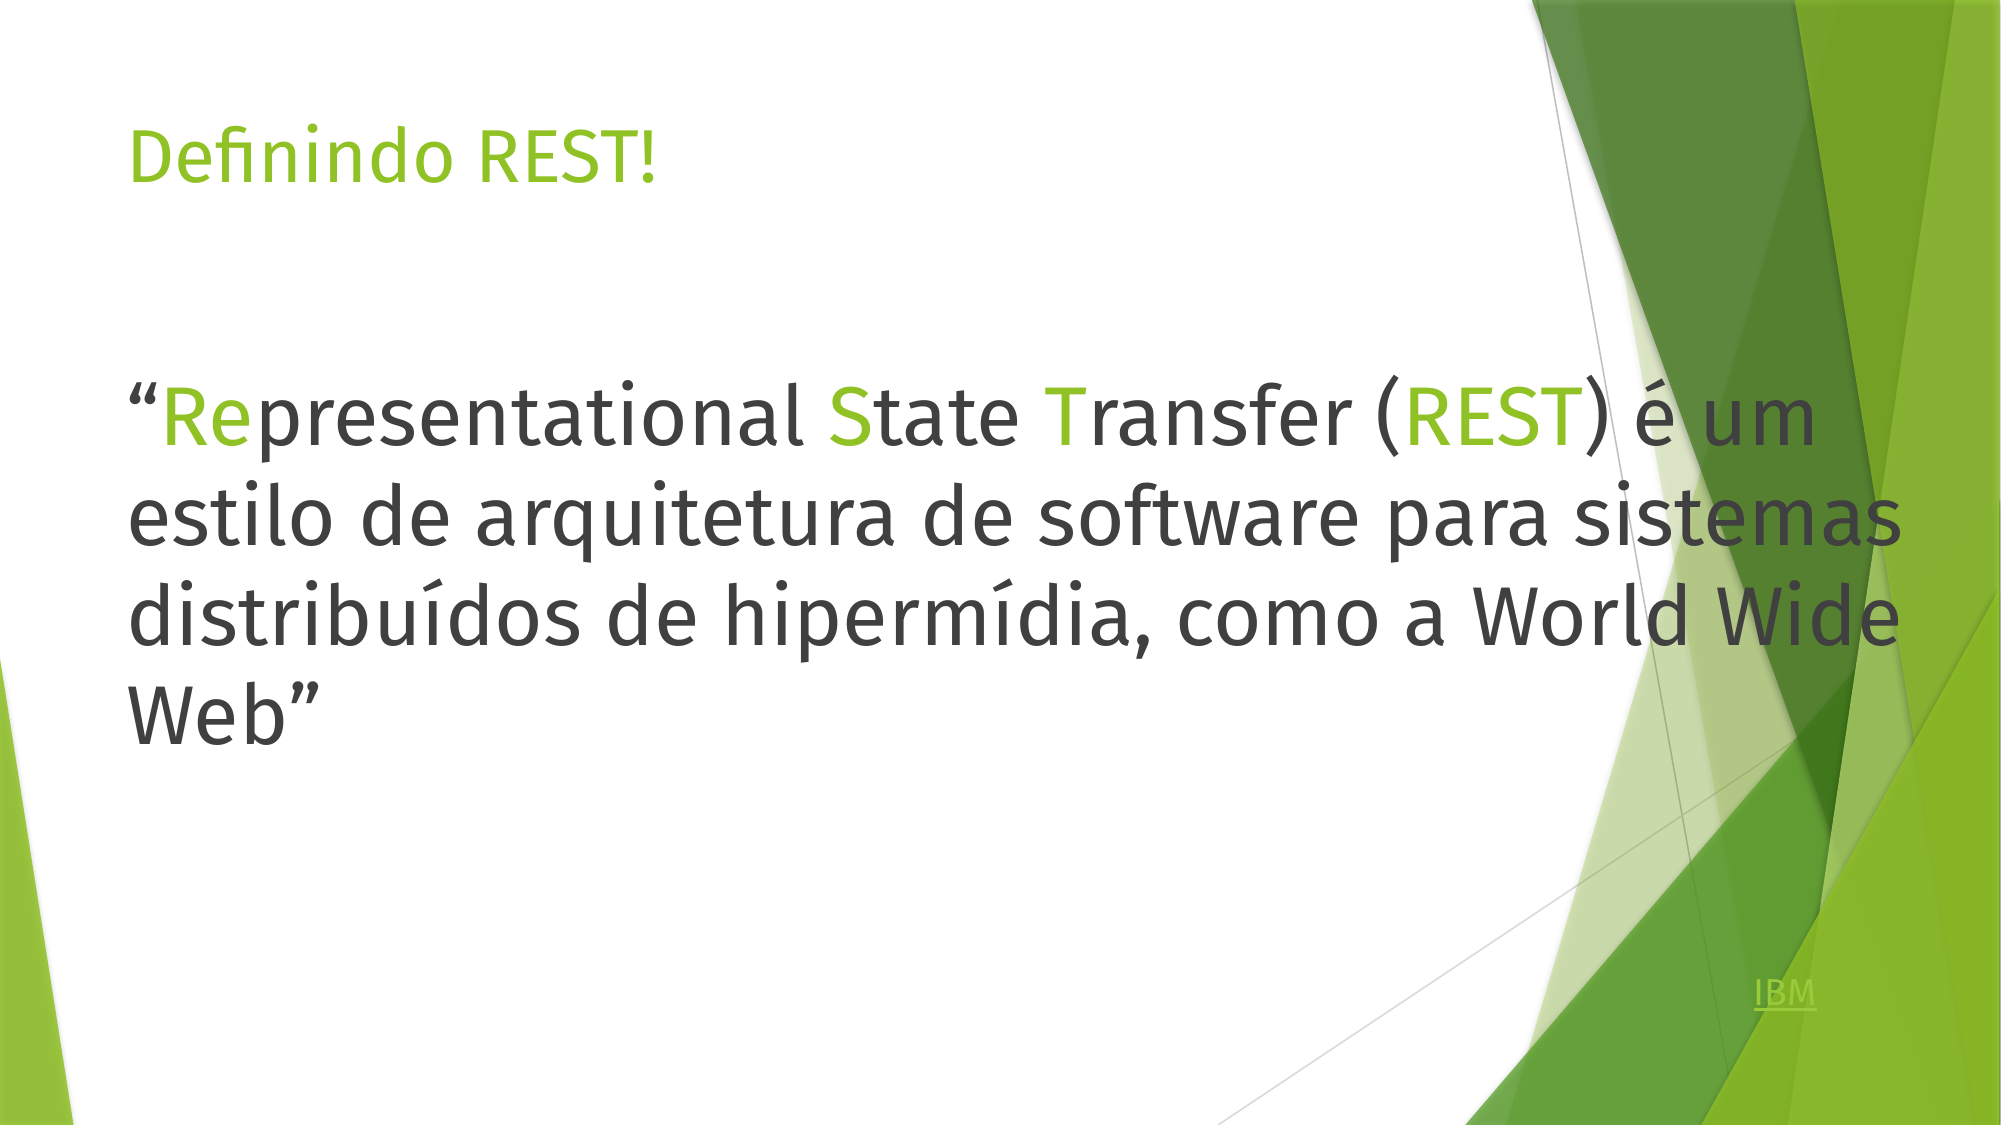

# Definindo REST!
“Representational State Transfer (REST) é um estilo de arquitetura de software para sistemas distribuídos de hipermídia, como a World Wide Web”
IBM